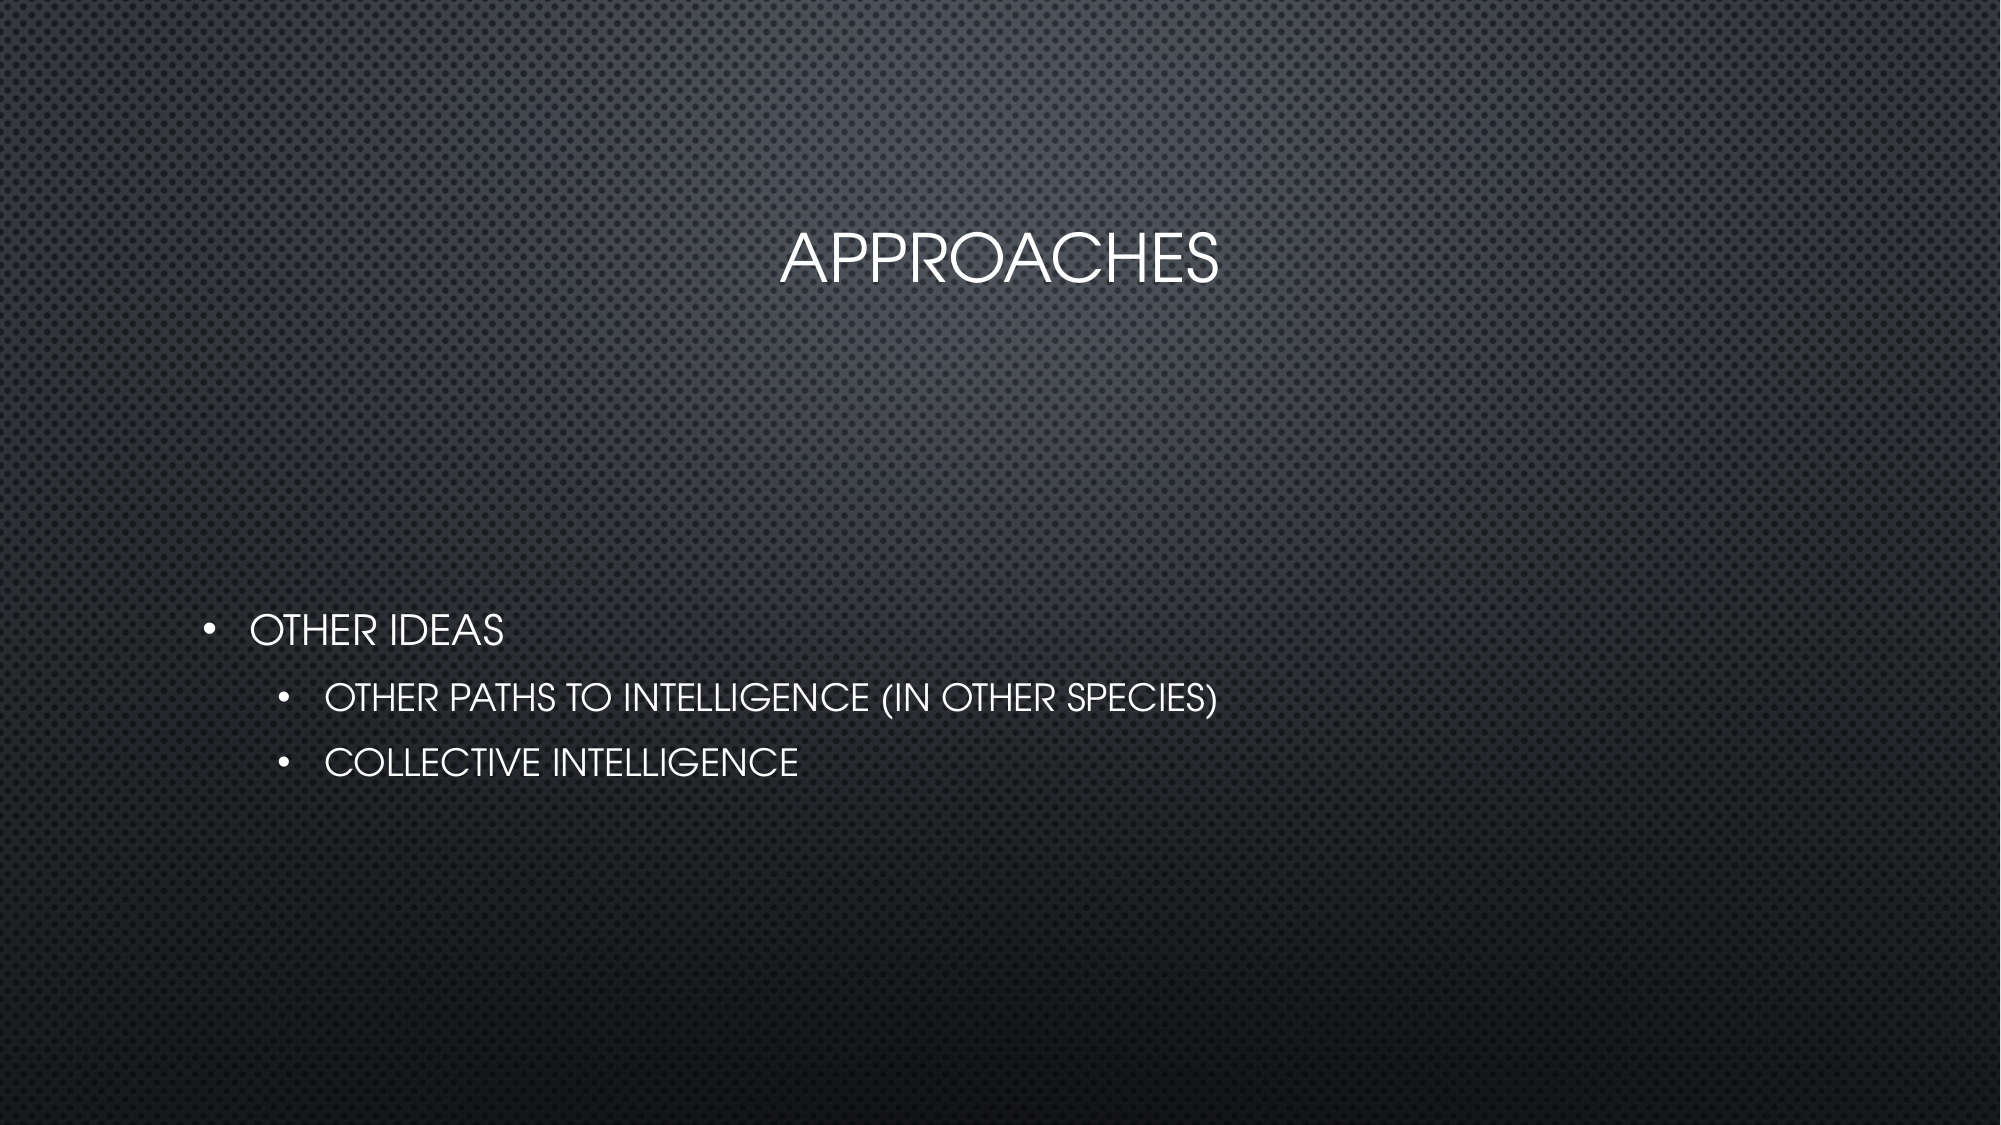

# Approaches
Other ideas
Other paths to intelligence (in other species)
Collective intelligence